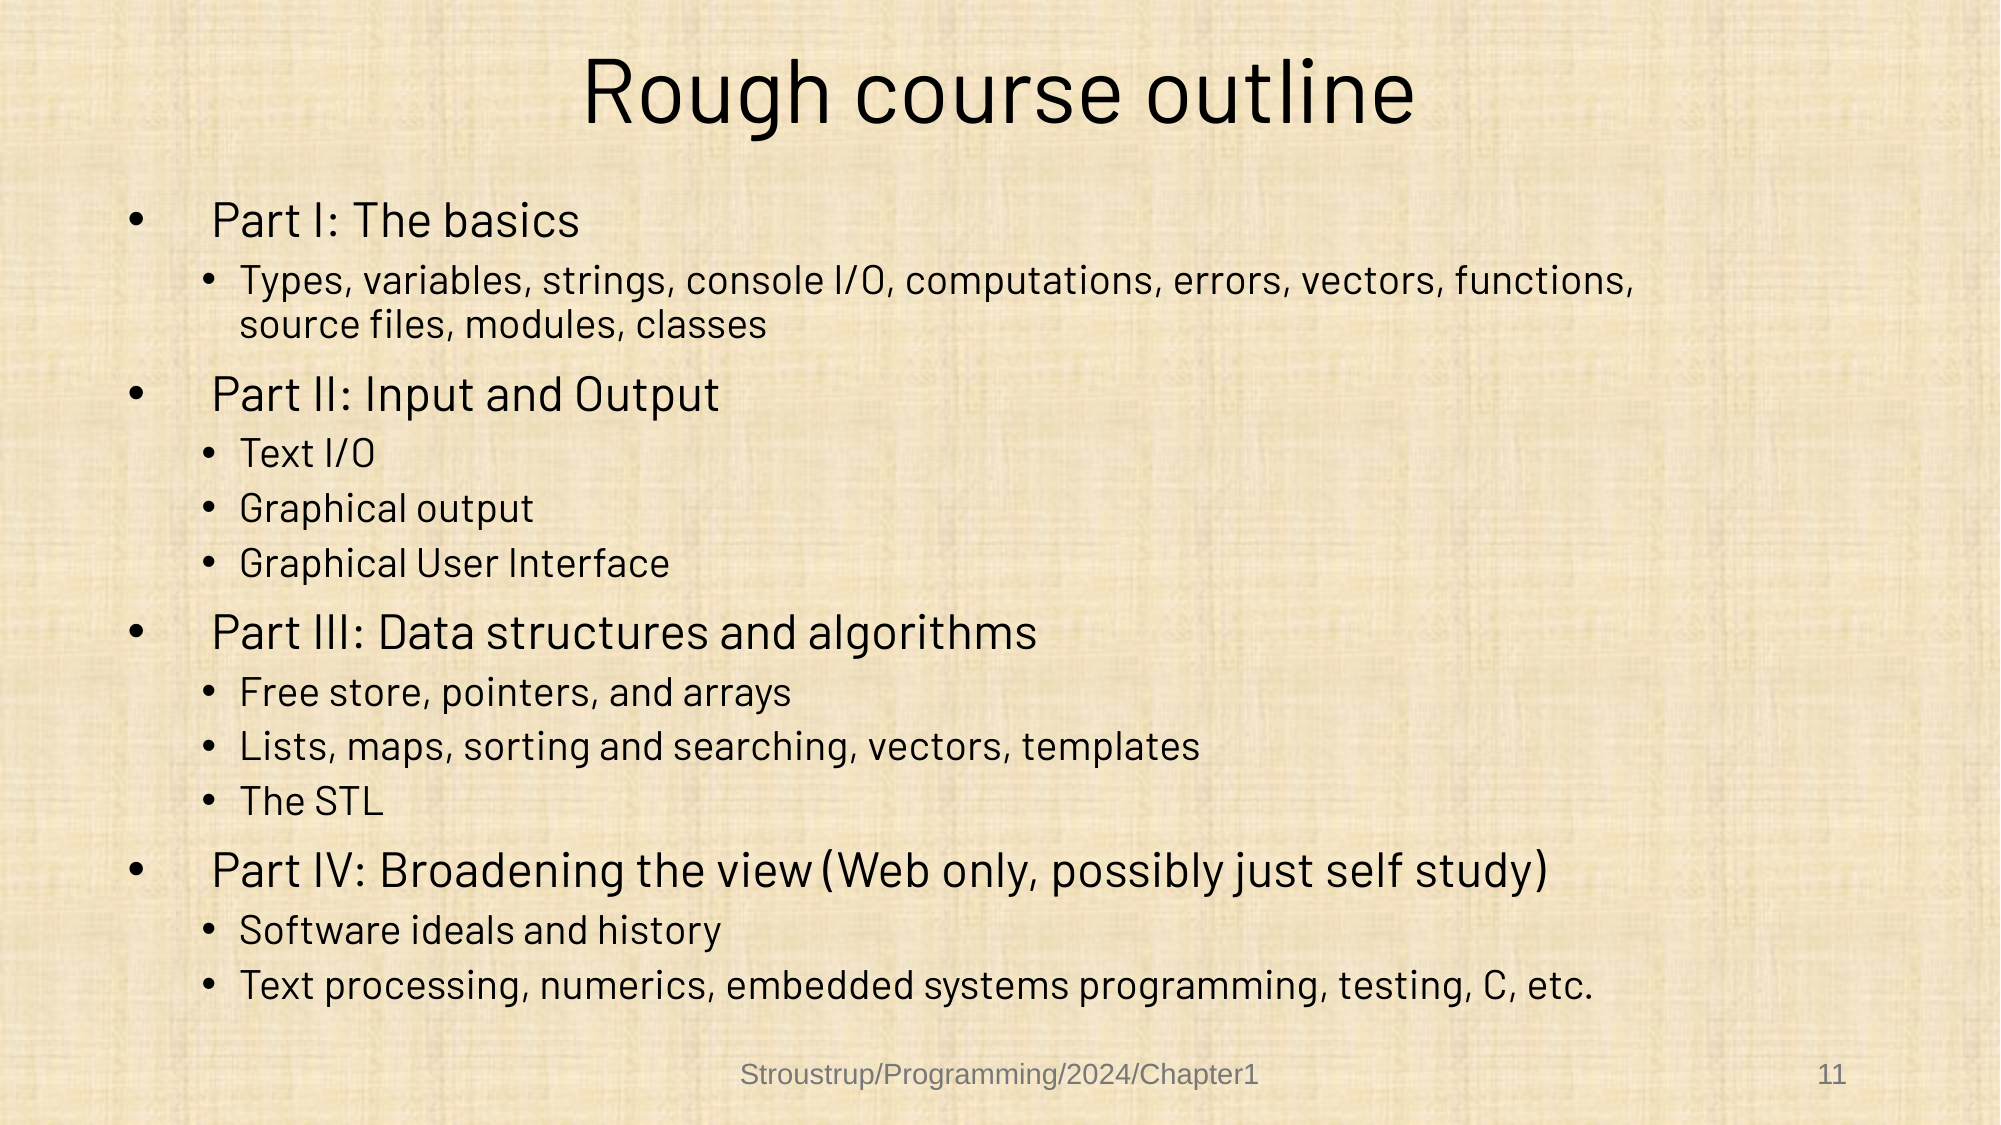

# Rough course outline
Part I: The basics
Types, variables, strings, console I/O, computations, errors, vectors, functions, source files, modules, classes
Part II: Input and Output
Text I/O
Graphical output
Graphical User Interface
Part III: Data structures and algorithms
Free store, pointers, and arrays
Lists, maps, sorting and searching, vectors, templates
The STL
Part IV: Broadening the view (Web only, possibly just self study)
Software ideals and history
Text processing, numerics, embedded systems programming, testing, C, etc.
Stroustrup/Programming/2024/Chapter1
11